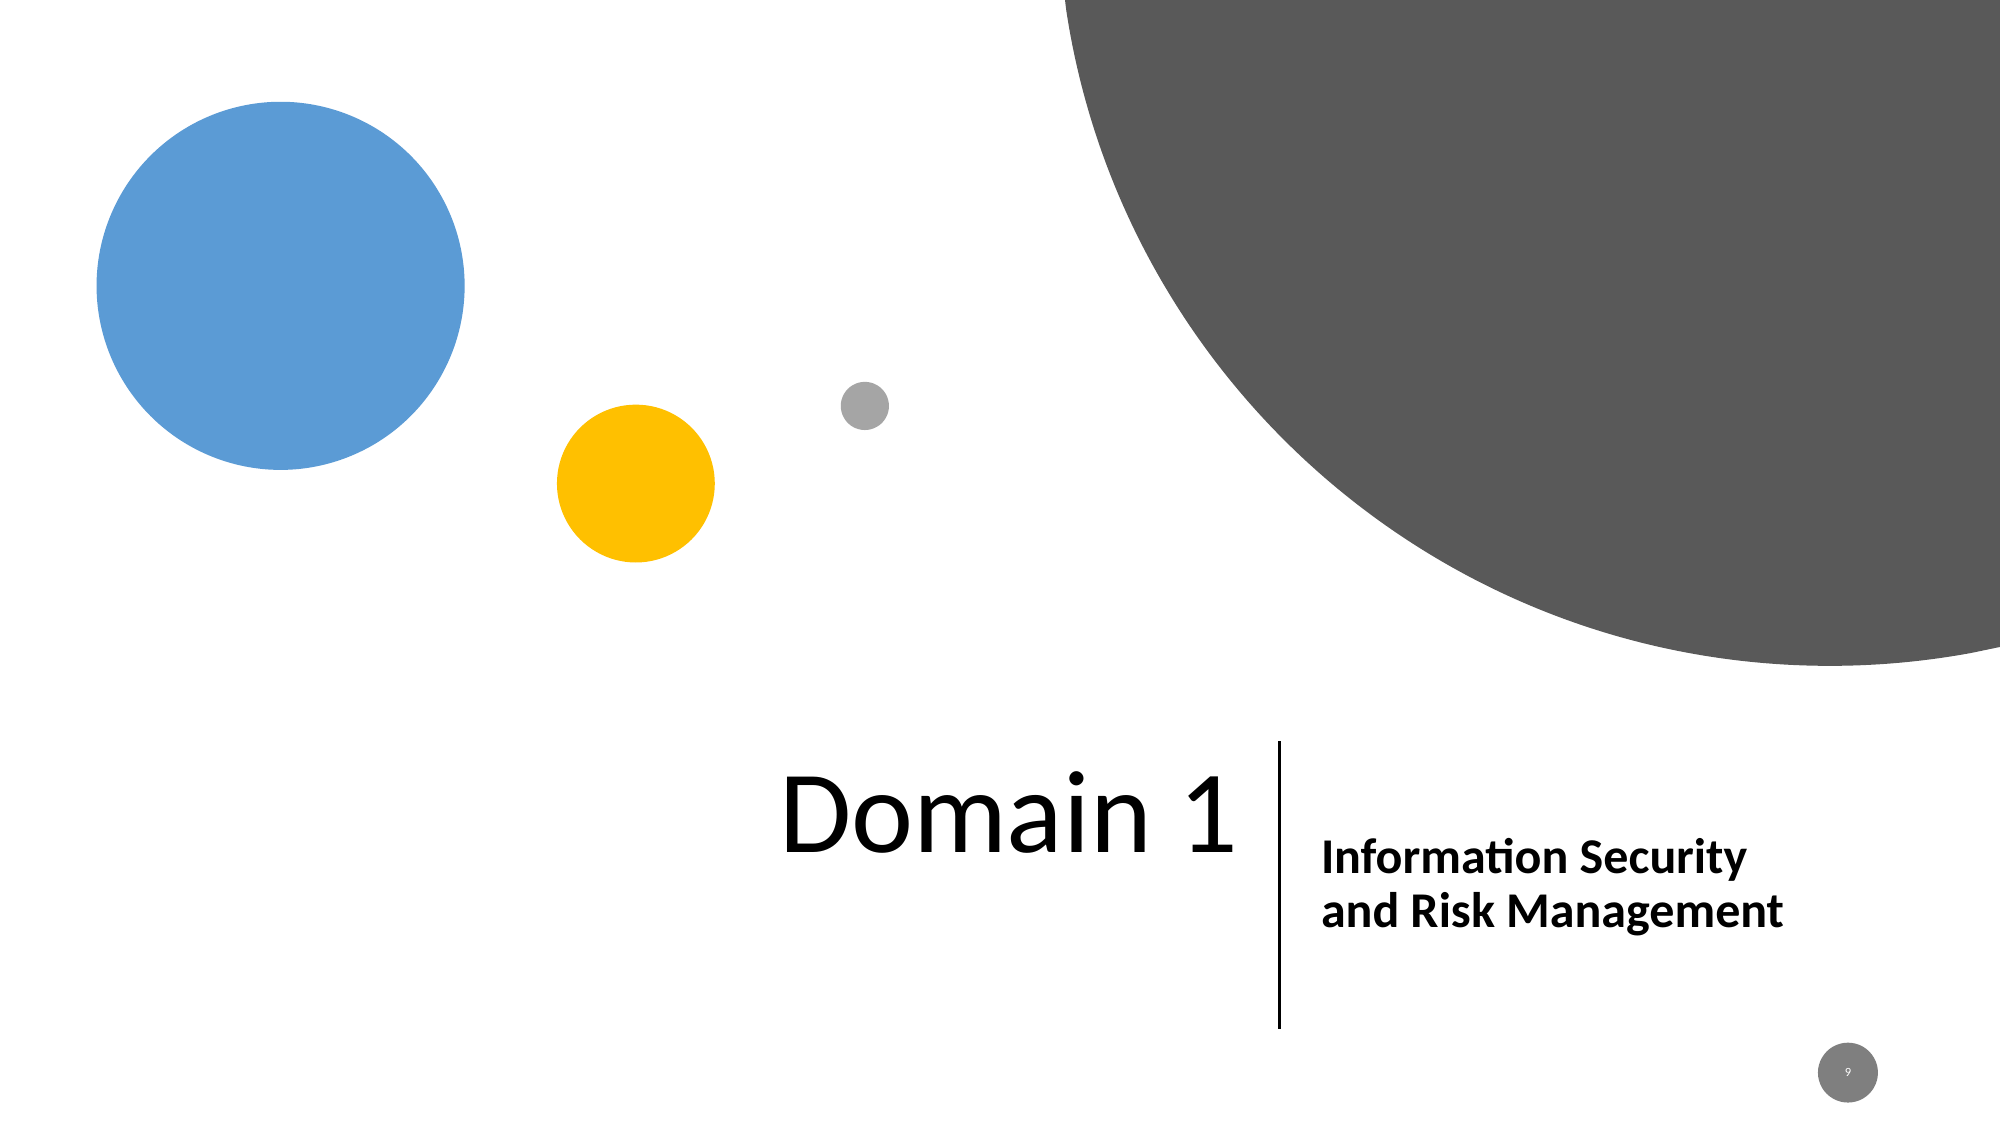

# Domain 1
Information Security and Risk Management
9